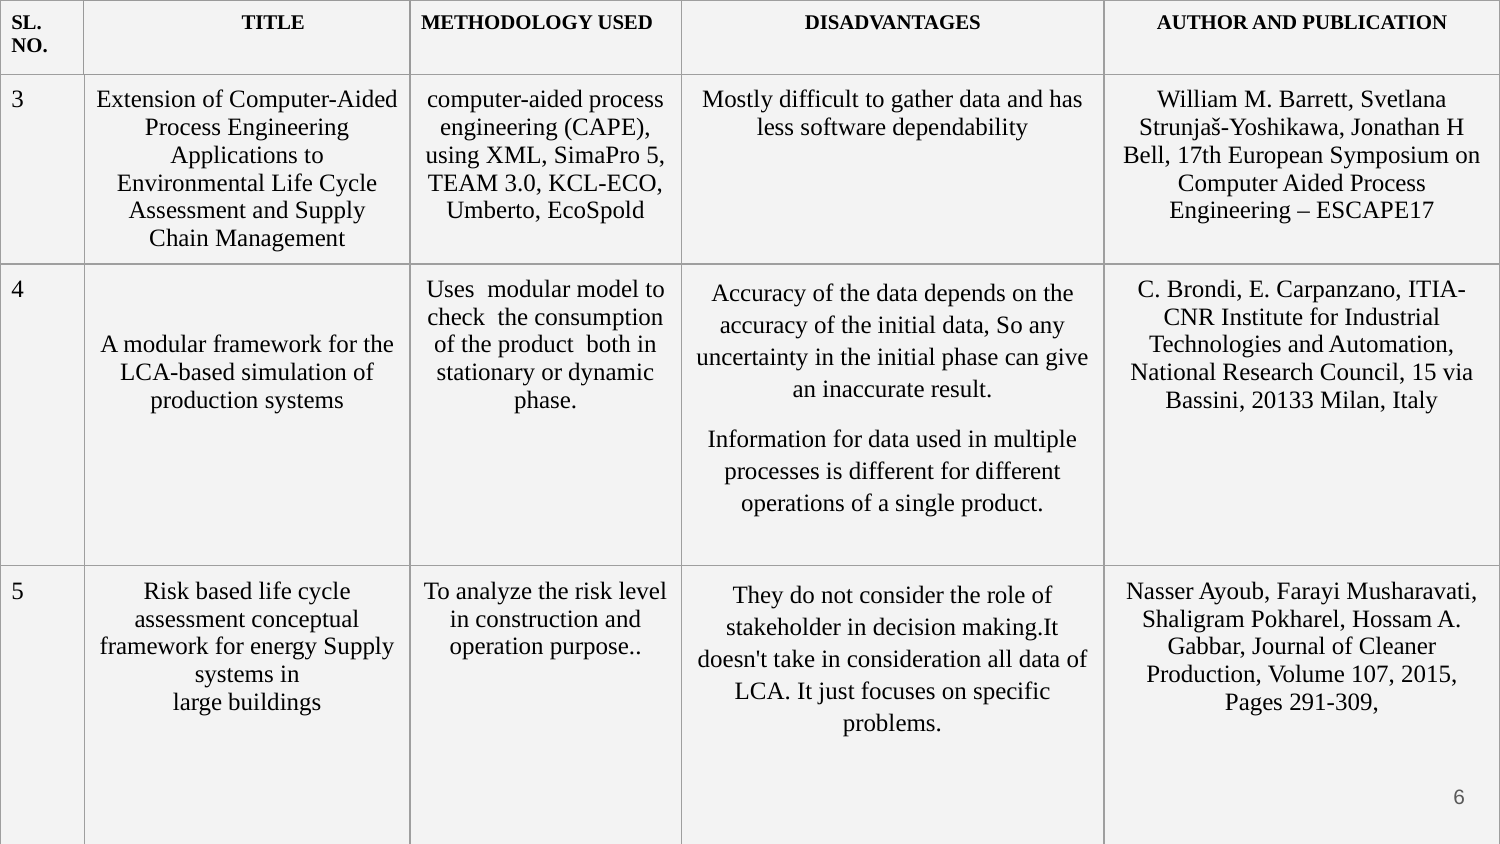

| SL. NO. | TITLE | METHODOLOGY USED | DISADVANTAGES | AUTHOR AND PUBLICATION |
| --- | --- | --- | --- | --- |
| 3 | Extension of Computer-Aided Process Engineering Applications to Environmental Life Cycle Assessment and Supply Chain Management | computer-aided process engineering (CAPE), using XML, SimaPro 5, TEAM 3.0, KCL-ECO, Umberto, EcoSpold | Mostly difficult to gather data and has less software dependability | William M. Barrett, Svetlana Strunjaš-Yoshikawa, Jonathan H Bell, 17th European Symposium on Computer Aided Process Engineering – ESCAPE17 |
| --- | --- | --- | --- | --- |
| 4 | A modular framework for the LCA-based simulation of production systems | Uses modular model to check the consumption of the product both in stationary or dynamic phase. | Accuracy of the data depends on the accuracy of the initial data, So any uncertainty in the initial phase can give an inaccurate result. Information for data used in multiple processes is different for different operations of a single product. | C. Brondi, E. Carpanzano, ITIA-CNR Institute for Industrial Technologies and Automation, National Research Council, 15 via Bassini, 20133 Milan, Italy |
| 5 | Risk based life cycle assessment conceptual framework for energy Supply systems in large buildings | To analyze the risk level in construction and operation purpose.. | They do not consider the role of stakeholder in decision making.It doesn't take in consideration all data of LCA. It just focuses on specific problems. | Nasser Ayoub, Farayi Musharavati, Shaligram Pokharel, Hossam A. Gabbar, Journal of Cleaner Production, Volume 107, 2015, Pages 291-309, |
6